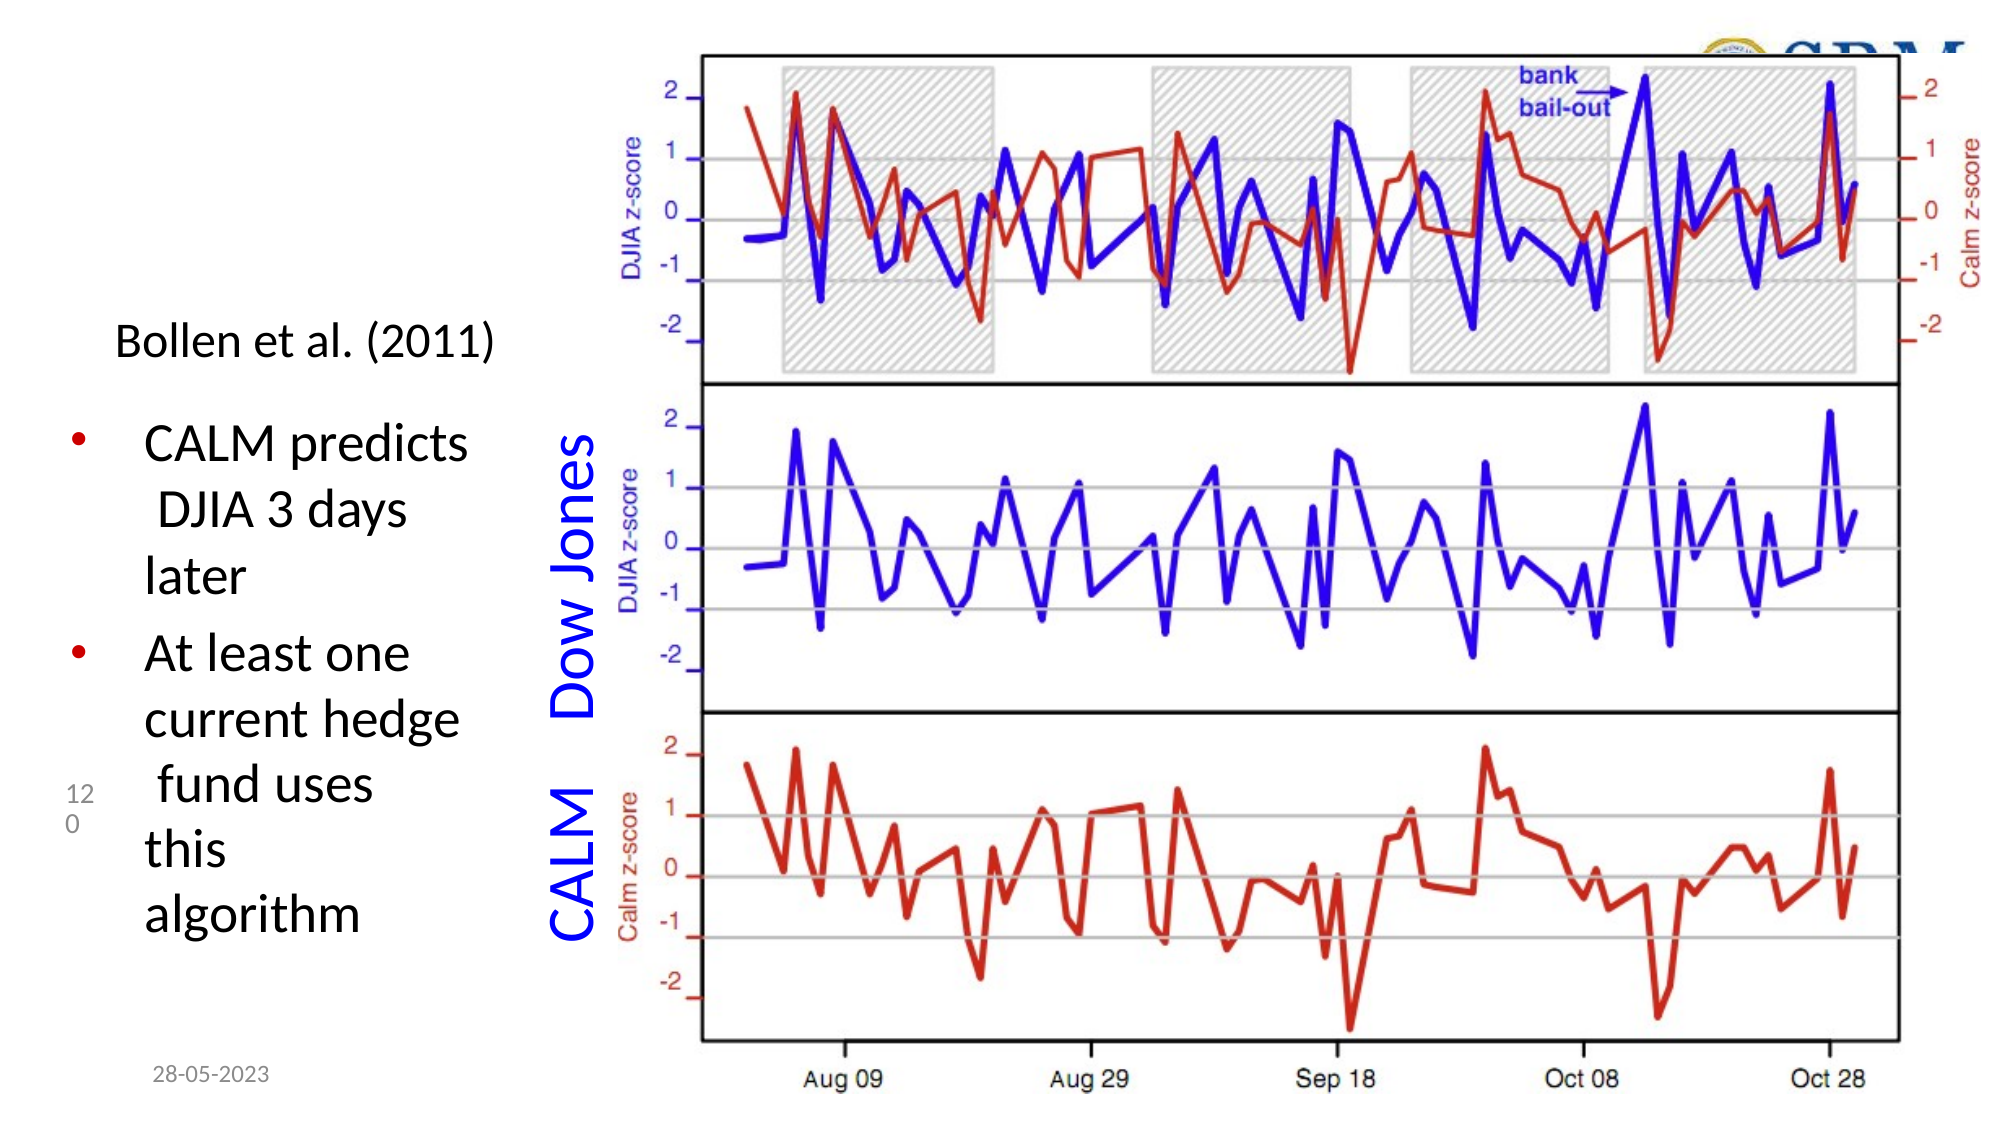

# Bollen et al. (2011)
CALM predicts  DJIA 3 days  later
At least one  current hedge  fund uses this  algorithm
Dow Jones
120
CALM
28-05-2023